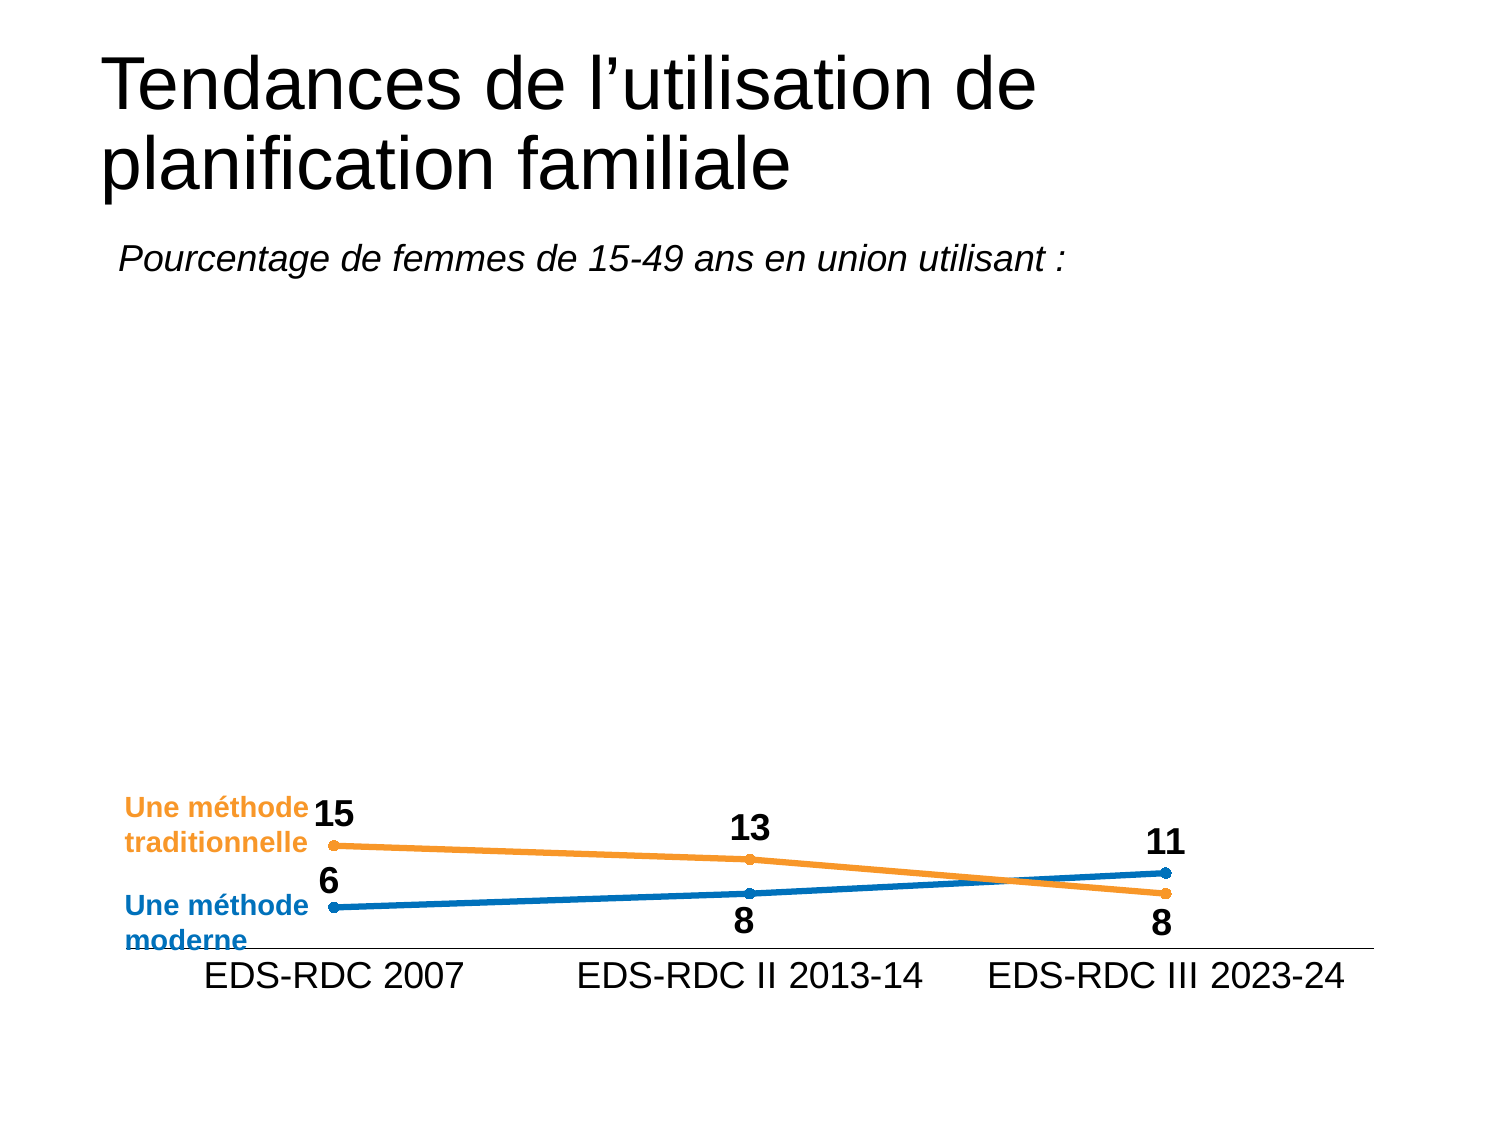

# Tendances de l’utilisation de planification familiale
Pourcentage de femmes de 15-49 ans en union utilisant :

### Chart

| Category | Une méthode moderne | Une méthode traditionnelle |
|---|---|---|
| EDS-RDC 2007 | 6.0 | 15.0 |
| EDS-RDC II 2013-14 | 8.0 | 13.0 |
| EDS-RDC III 2023-24 | 11.0 | 8.0 |
Une méthode traditionnelle
Une méthode moderne